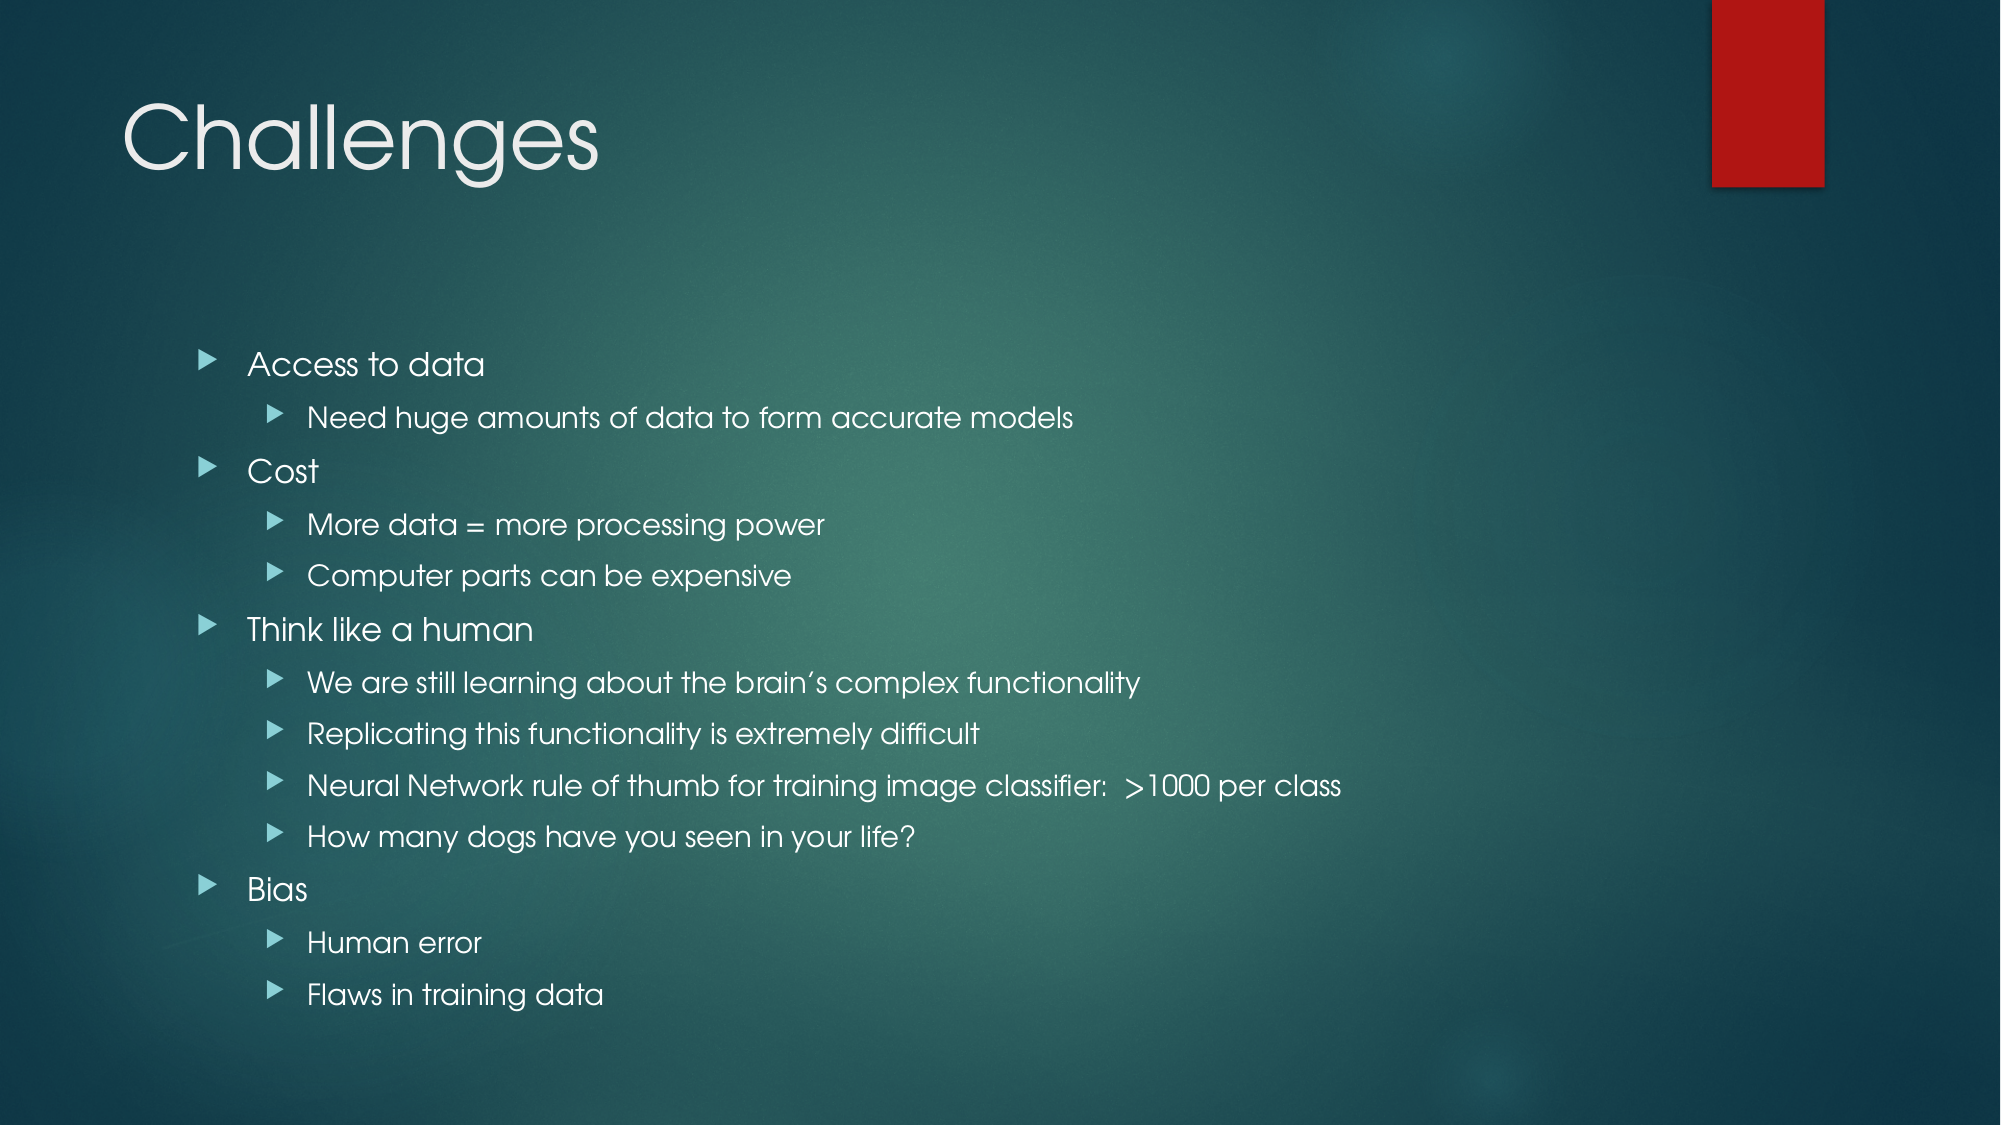

# Challenges
Access to data
Need huge amounts of data to form accurate models
Cost
More data = more processing power
Computer parts can be expensive
Think like a human
We are still learning about the brain’s complex functionality
Replicating this functionality is extremely difficult
Neural Network rule of thumb for training image classifier:  >1000 per class
How many dogs have you seen in your life?
Bias
Human error
Flaws in training data